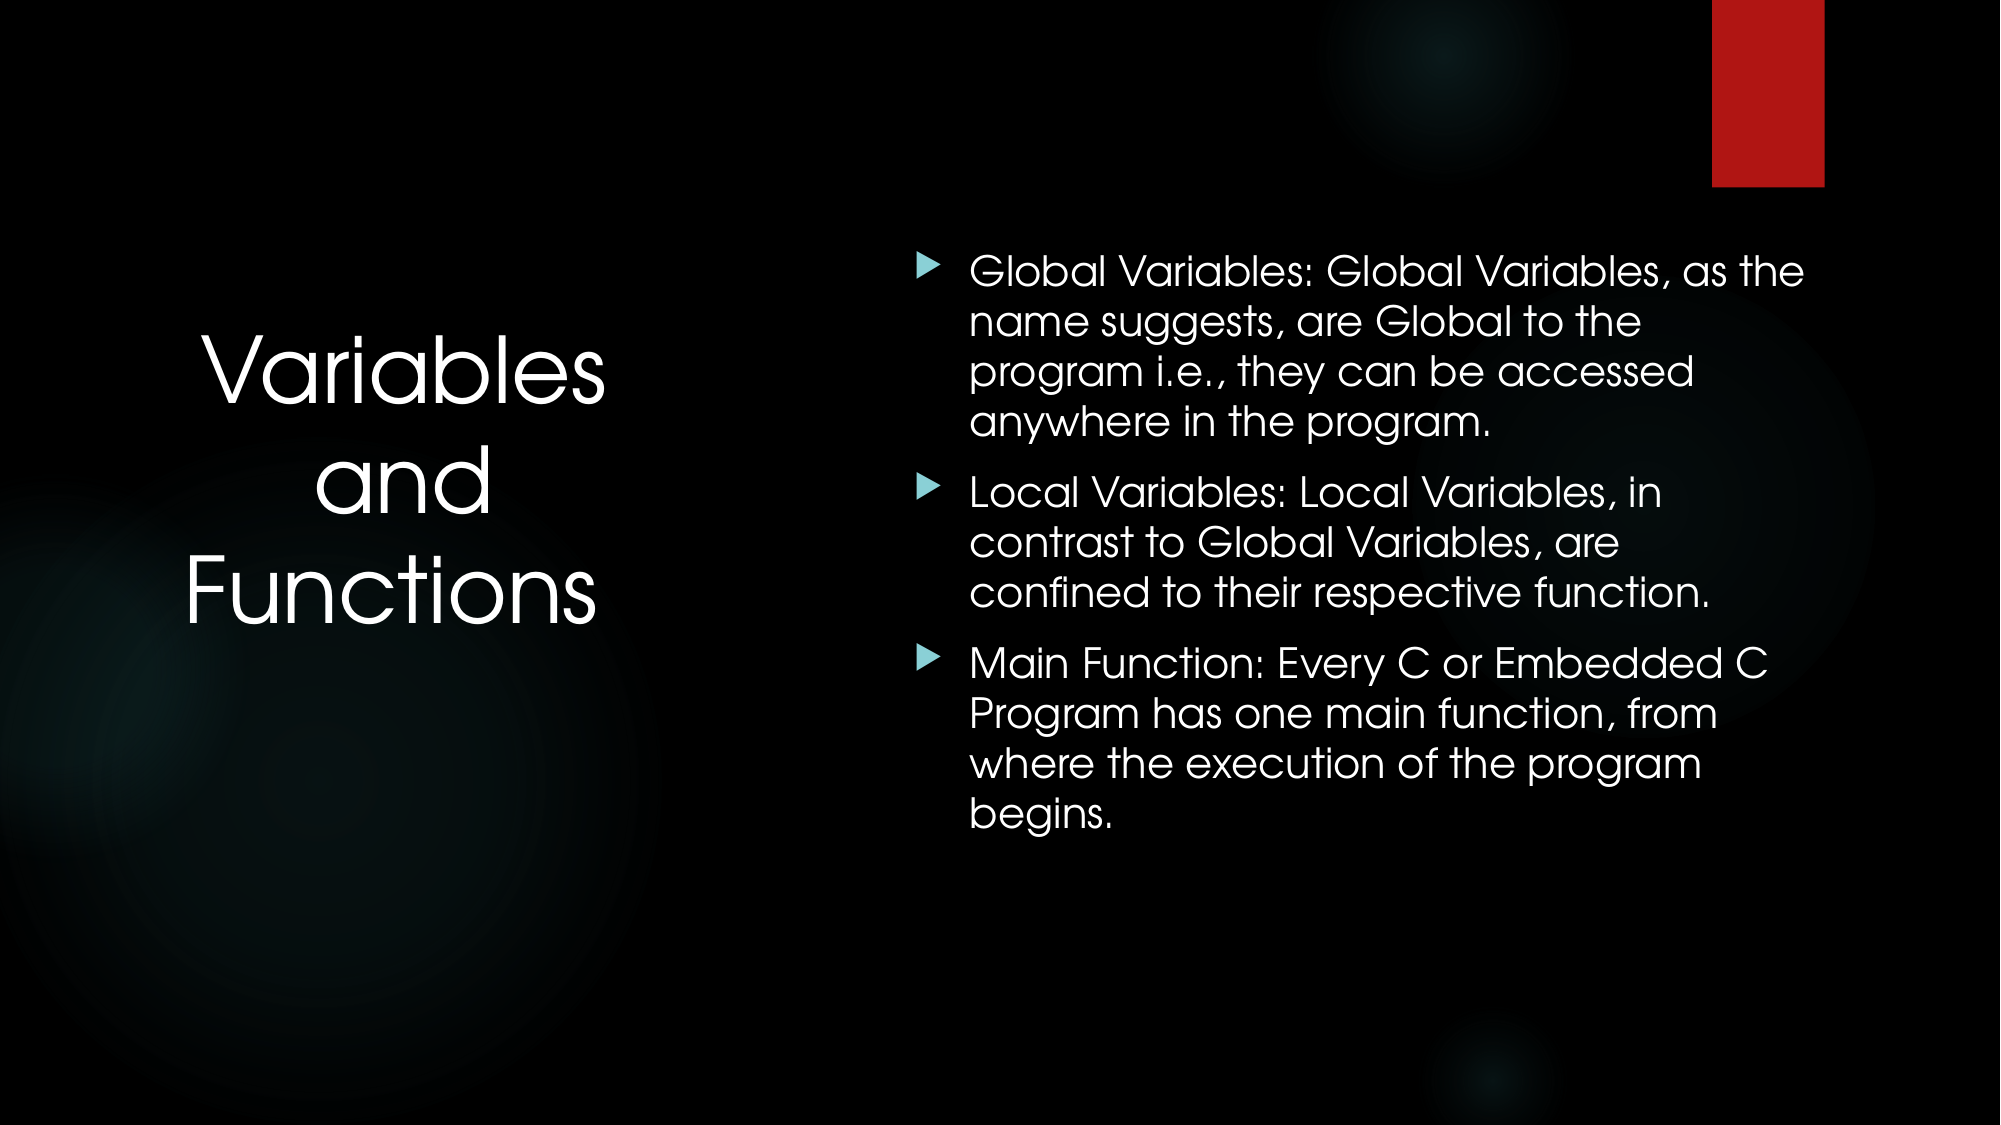

Global Variables: Global Variables, as the name suggests, are Global to the program i.e., they can be accessed anywhere in the program.
Local Variables: Local Variables, in contrast to Global Variables, are confined to their respective function.
Main Function: Every C or Embedded C Program has one main function, from where the execution of the program begins.
# Variables and Functions